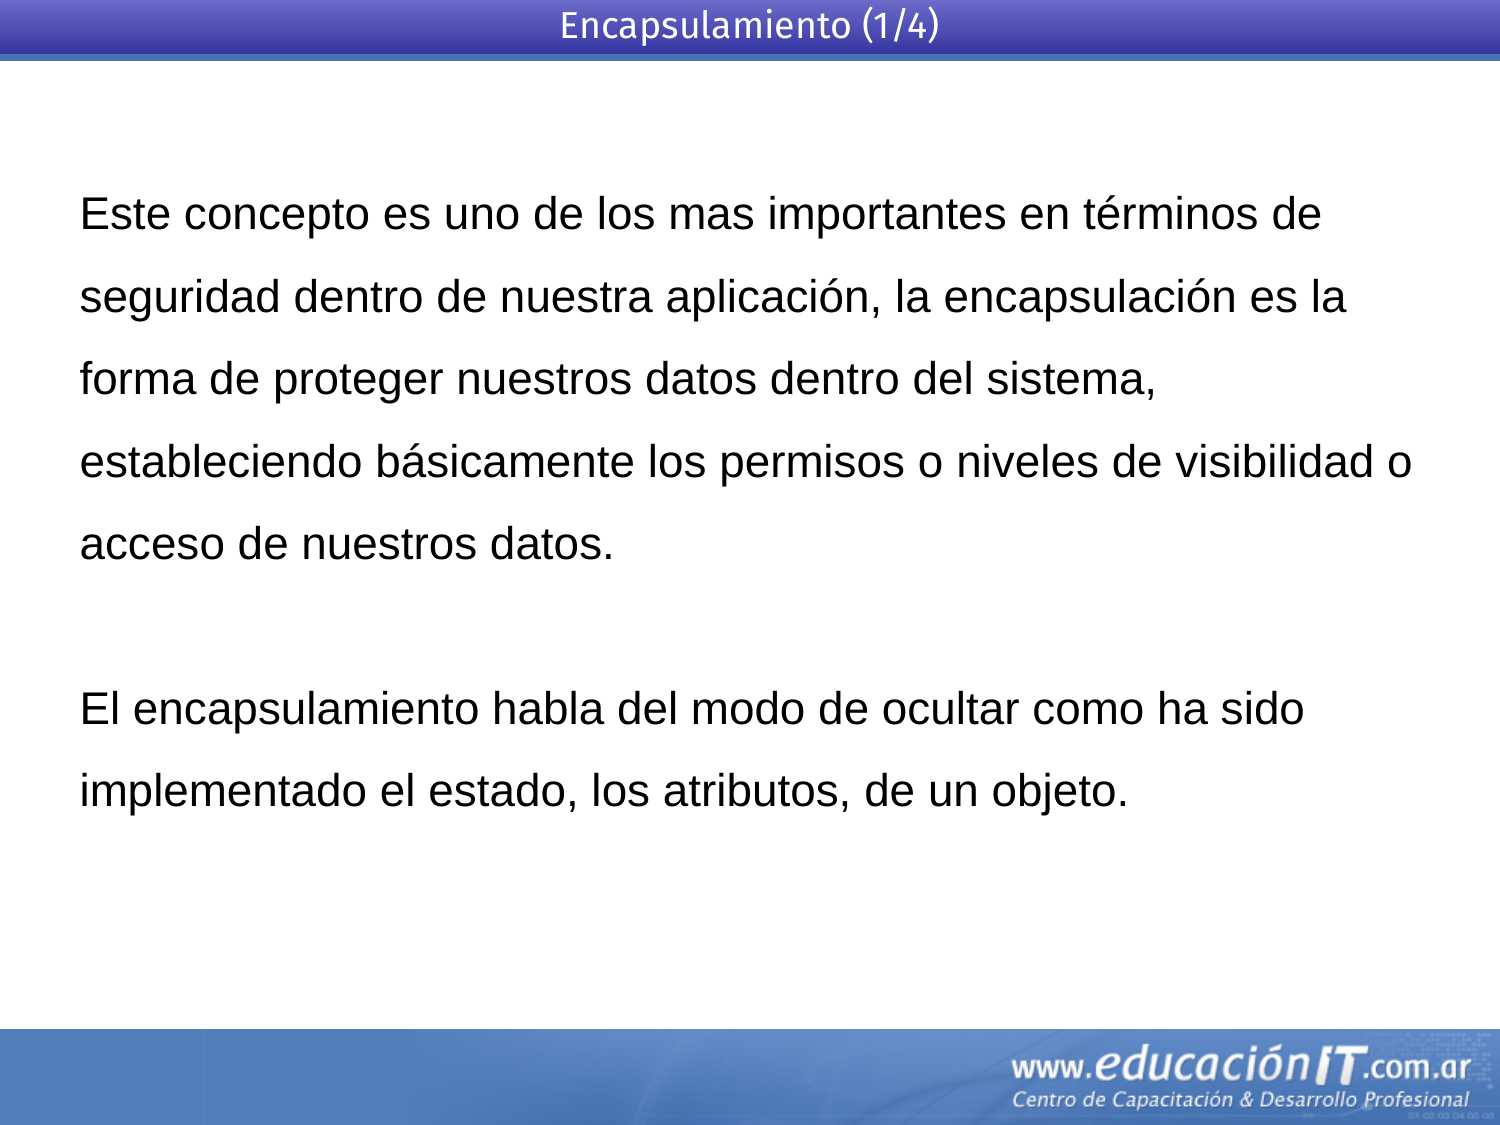

Encapsulamiento (1/4)
Este concepto es uno de los mas importantes en términos de seguridad dentro de nuestra aplicación, la encapsulación es la forma de proteger nuestros datos dentro del sistema, estableciendo básicamente los permisos o niveles de visibilidad o acceso de nuestros datos.

El encapsulamiento habla del modo de ocultar como ha sido implementado el estado, los atributos, de un objeto.